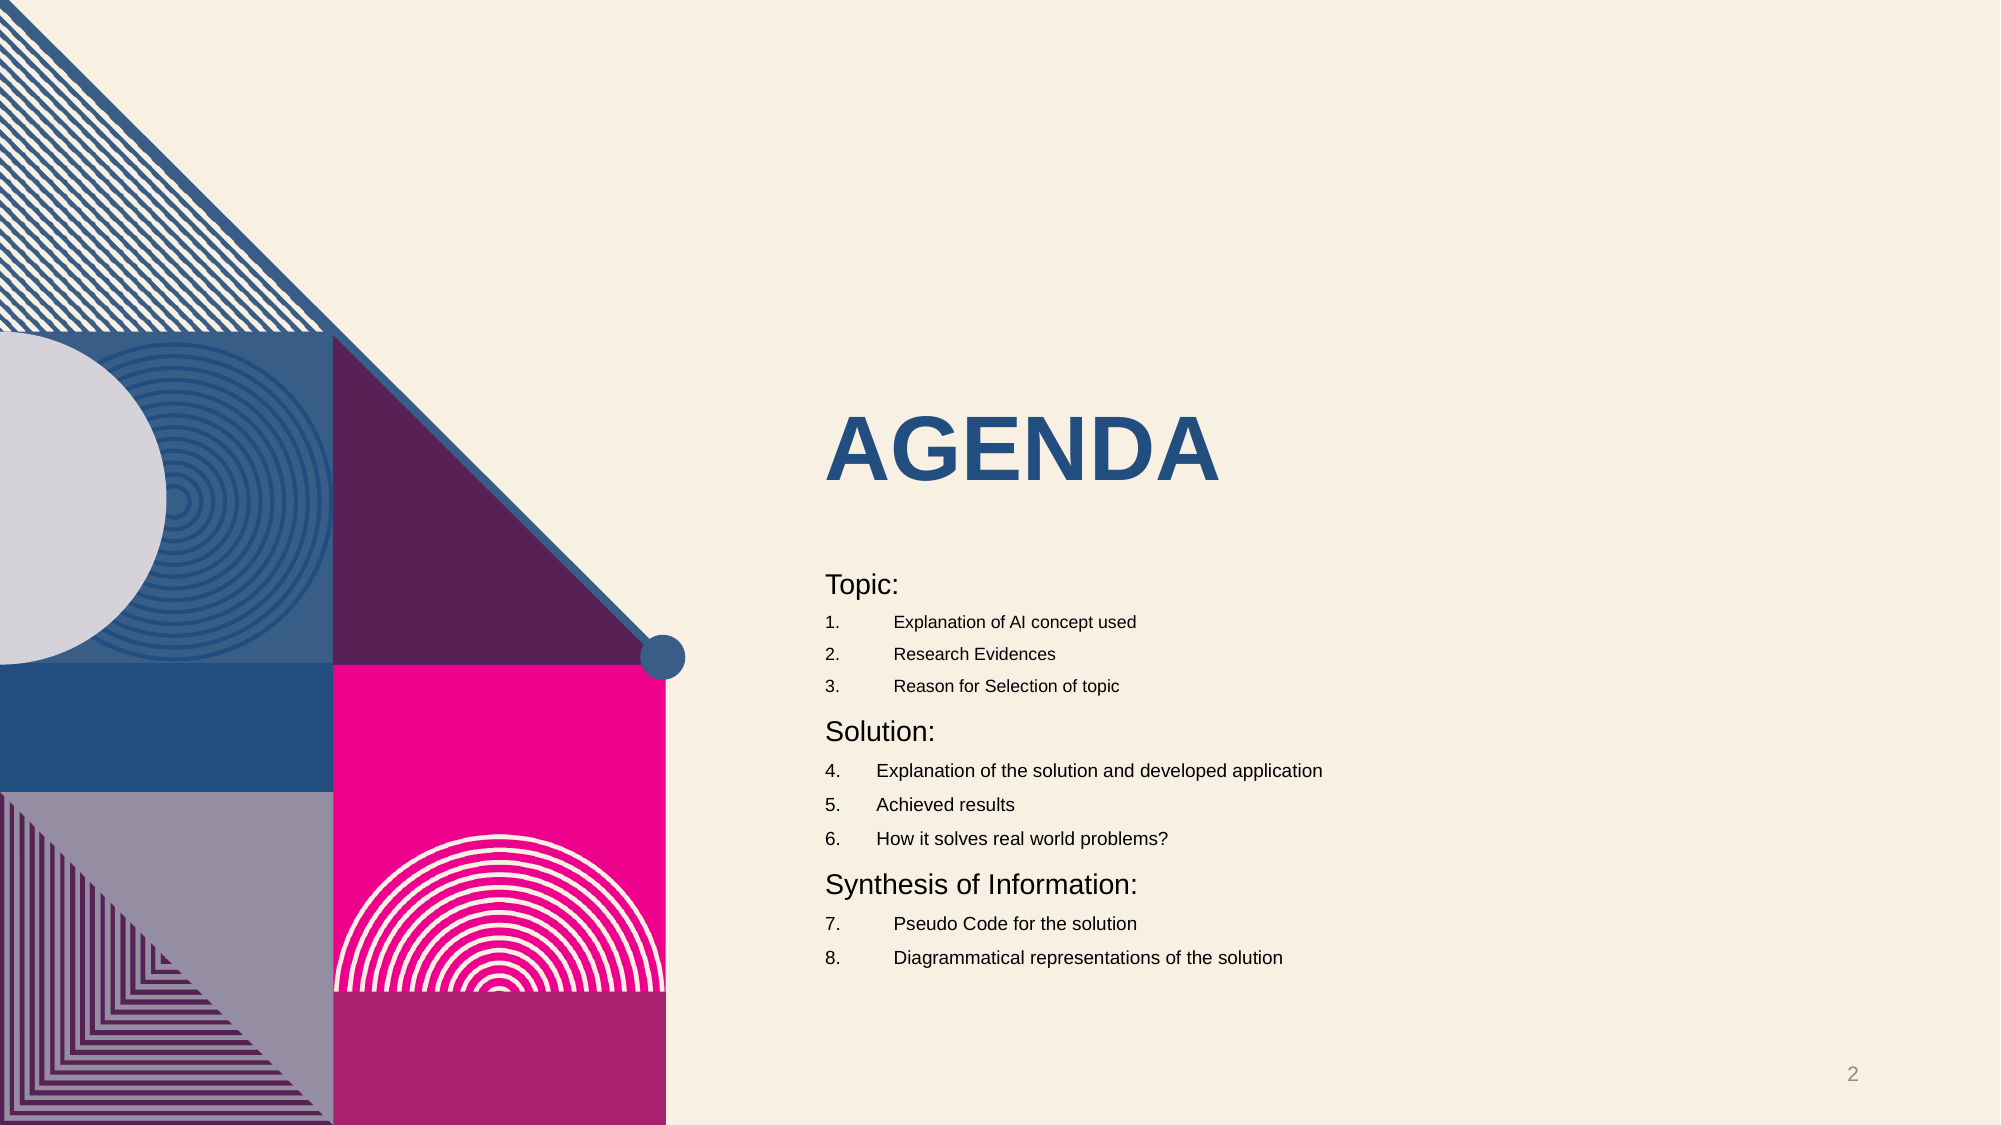

# Agenda
Topic:
Explanation of AI concept used
Research Evidences
Reason for Selection of topic
Solution:
Explanation of the solution and developed application
Achieved results
How it solves real world problems?
Synthesis of Information:
Pseudo Code for the solution
Diagrammatical representations of the solution
2